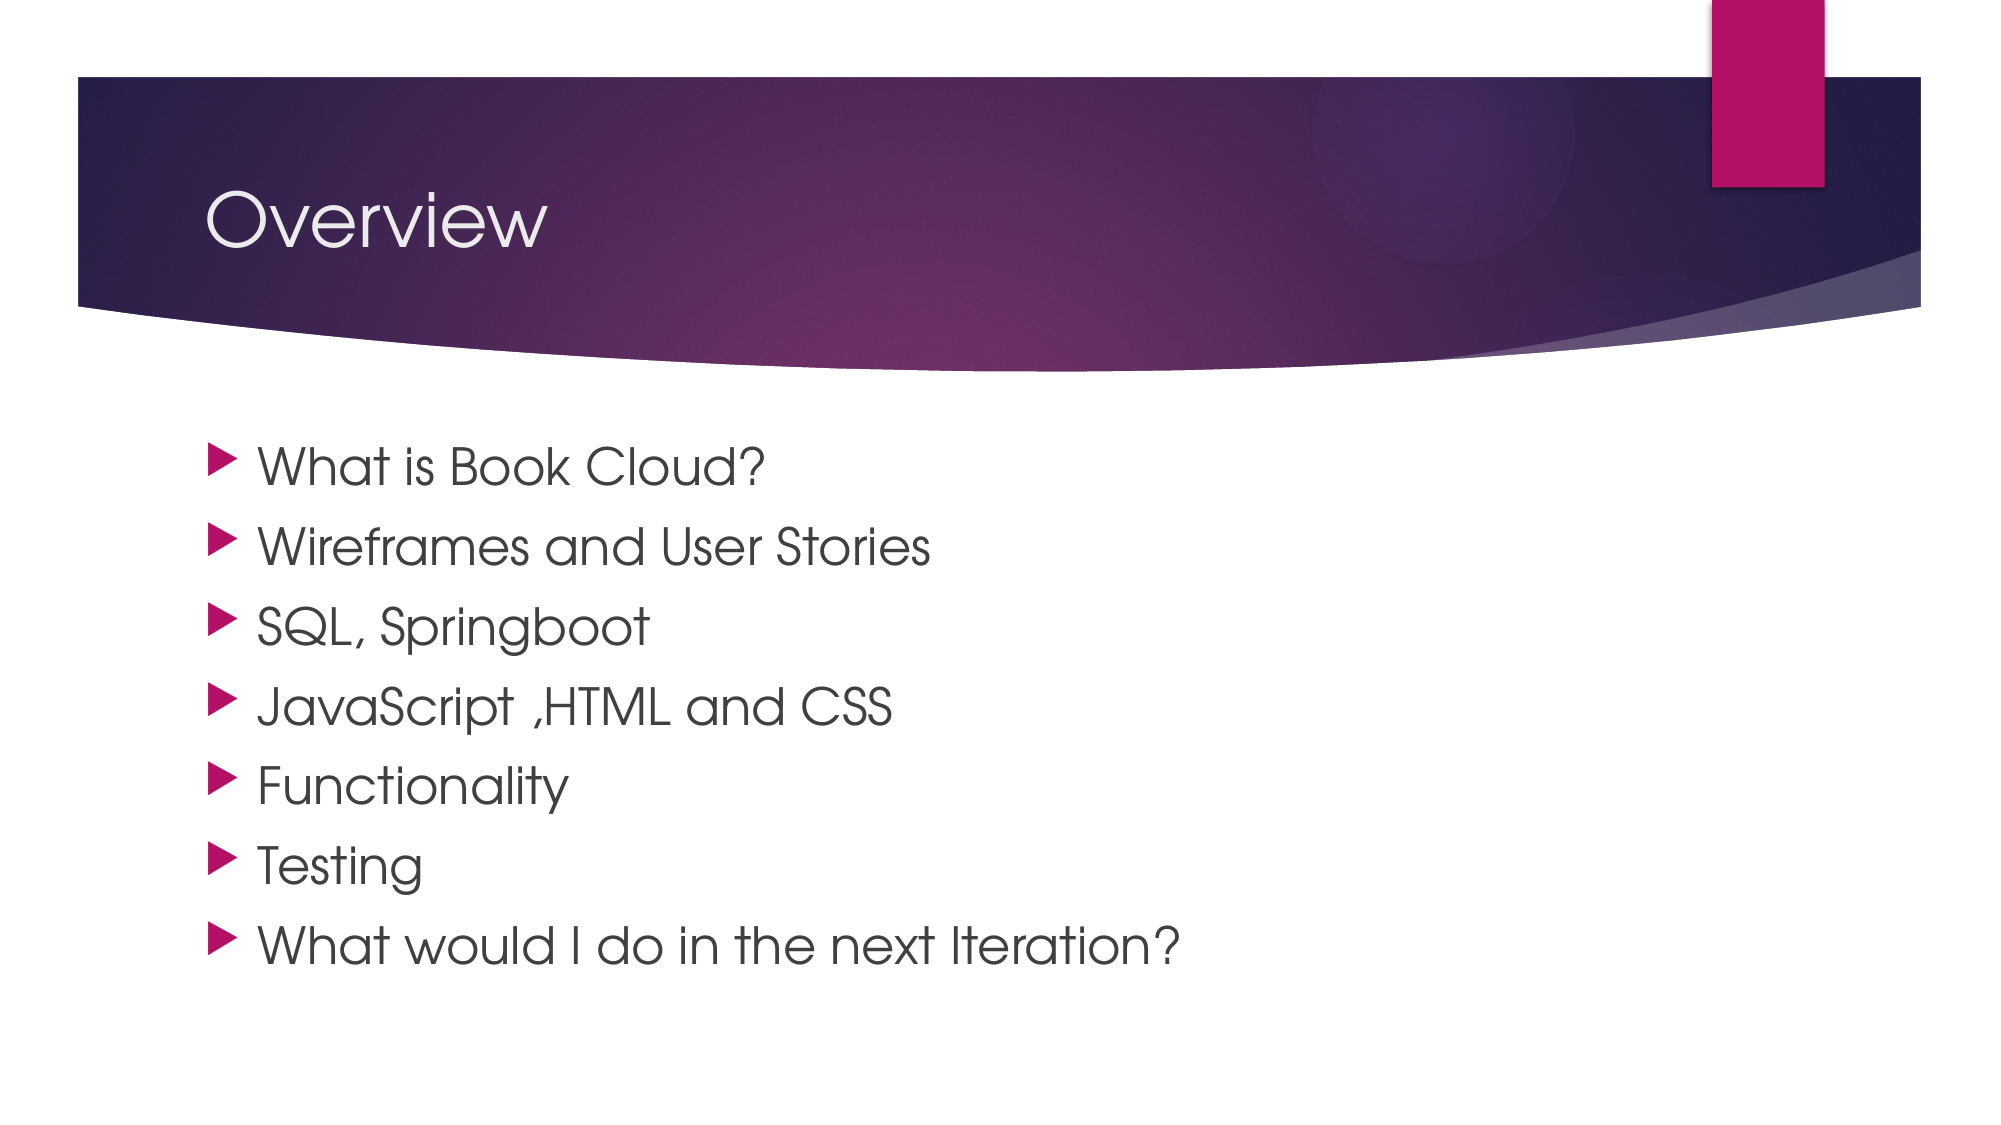

# Overview
What is Book Cloud?
Wireframes and User Stories
SQL, Springboot
JavaScript ,HTML and CSS
Functionality
Testing
What would I do in the next Iteration?